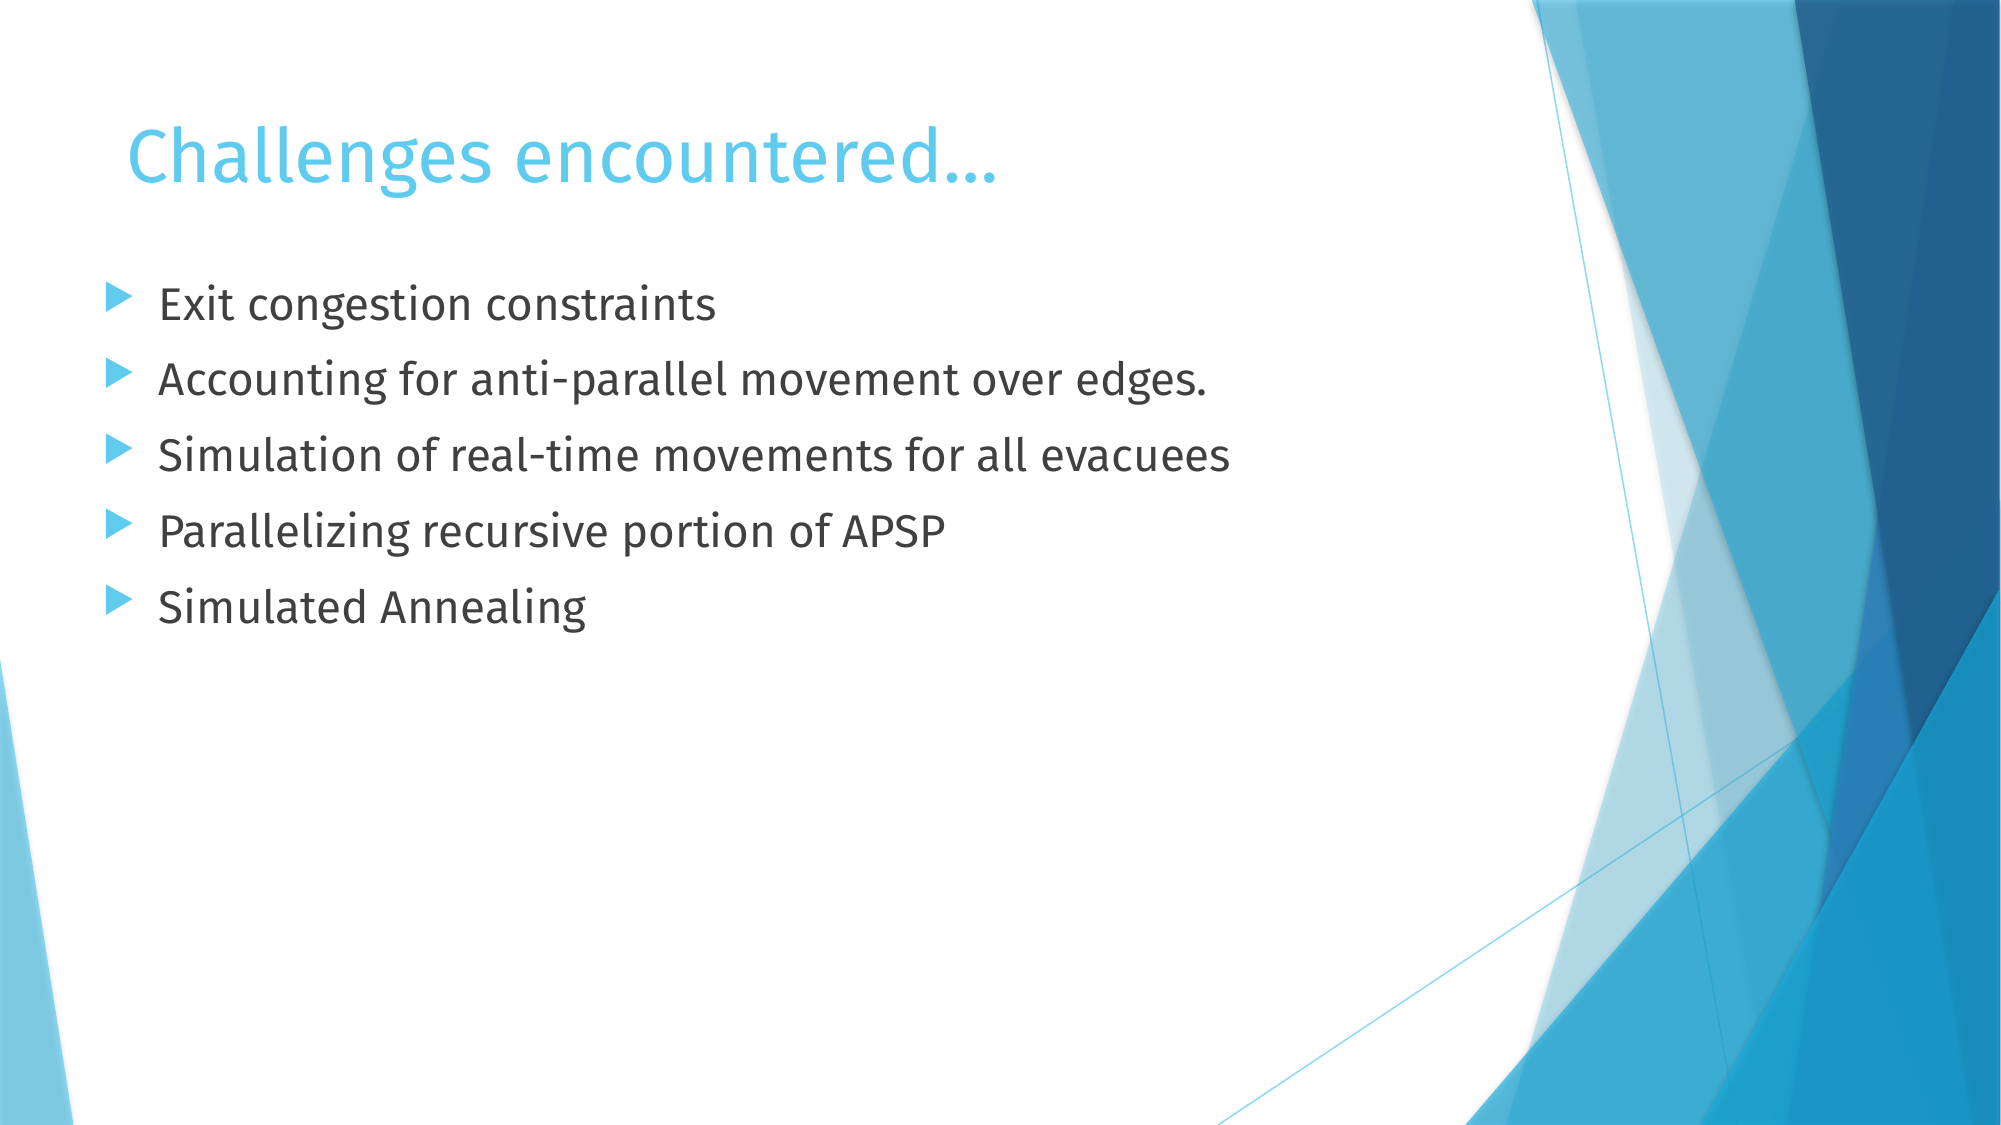

# Challenges encountered…
Exit congestion constraints
Accounting for anti-parallel movement over edges.
Simulation of real-time movements for all evacuees
Parallelizing recursive portion of APSP
Simulated Annealing